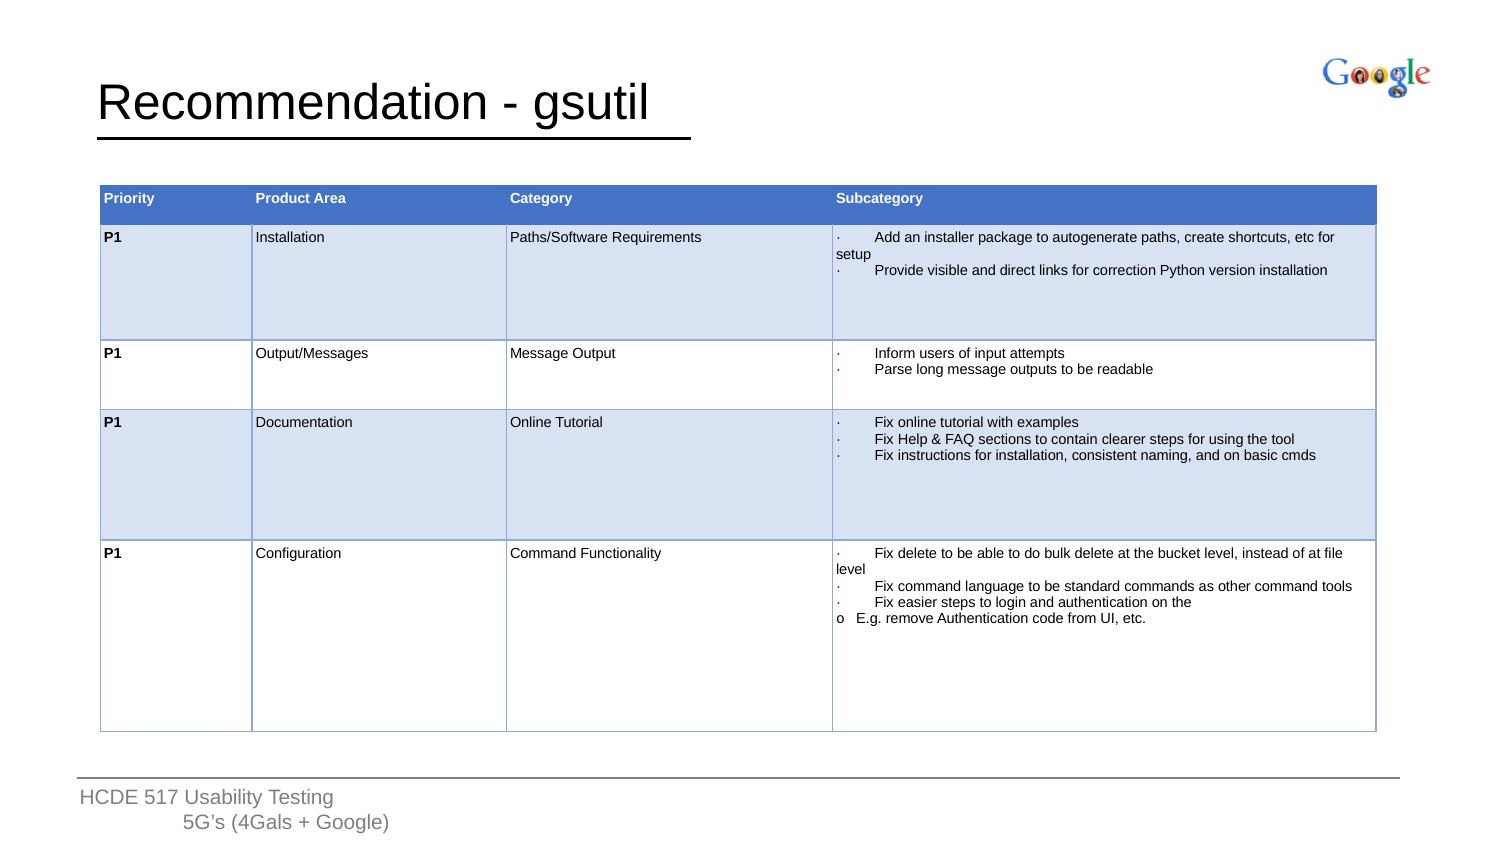

Recommendation - gsutil
| Priority | Product Area | Category | Subcategory |
| --- | --- | --- | --- |
| P1 | Installation | Paths/Software Requirements | ·         Add an installer package to autogenerate paths, create shortcuts, etc for setup ·         Provide visible and direct links for correction Python version installation |
| P1 | Output/Messages | Message Output | ·         Inform users of input attempts ·         Parse long message outputs to be readable |
| P1 | Documentation | Online Tutorial | ·         Fix online tutorial with examples ·         Fix Help & FAQ sections to contain clearer steps for using the tool ·         Fix instructions for installation, consistent naming, and on basic cmds |
| P1 | Configuration | Command Functionality | ·         Fix delete to be able to do bulk delete at the bucket level, instead of at file level ·         Fix command language to be standard commands as other command tools ·         Fix easier steps to login and authentication on the o   E.g. remove Authentication code from UI, etc. |